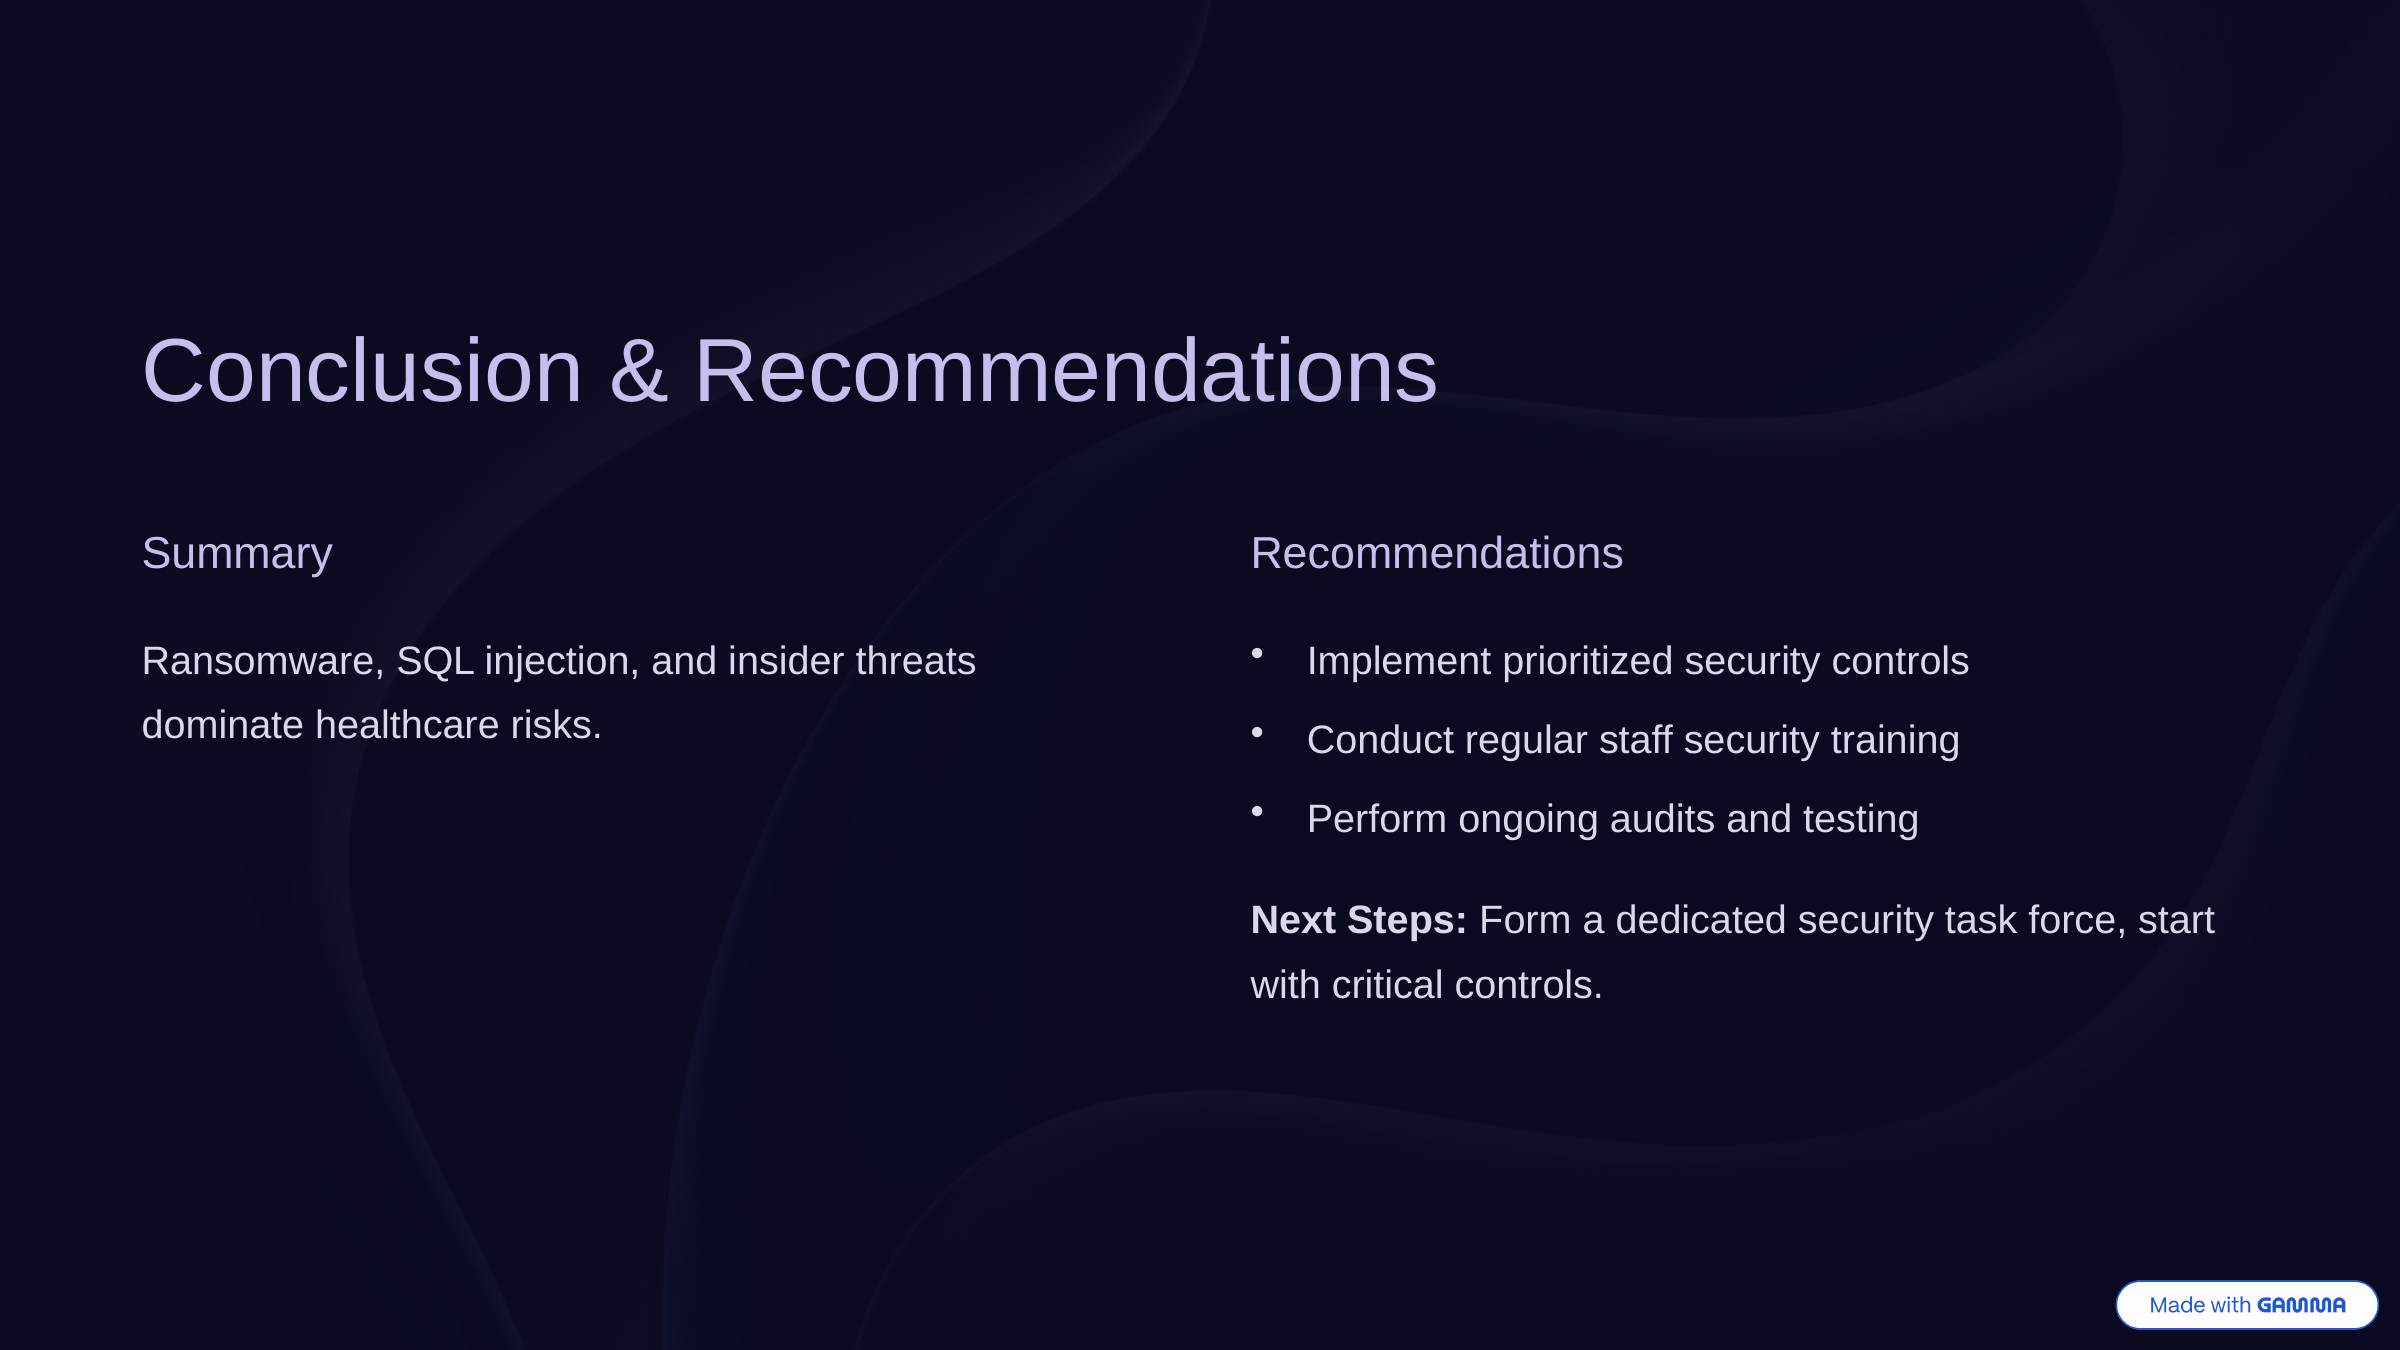

Conclusion & Recommendations
Summary
Recommendations
Ransomware, SQL injection, and insider threats dominate healthcare risks.
Implement prioritized security controls
Conduct regular staff security training
Perform ongoing audits and testing
Next Steps: Form a dedicated security task force, start with critical controls.